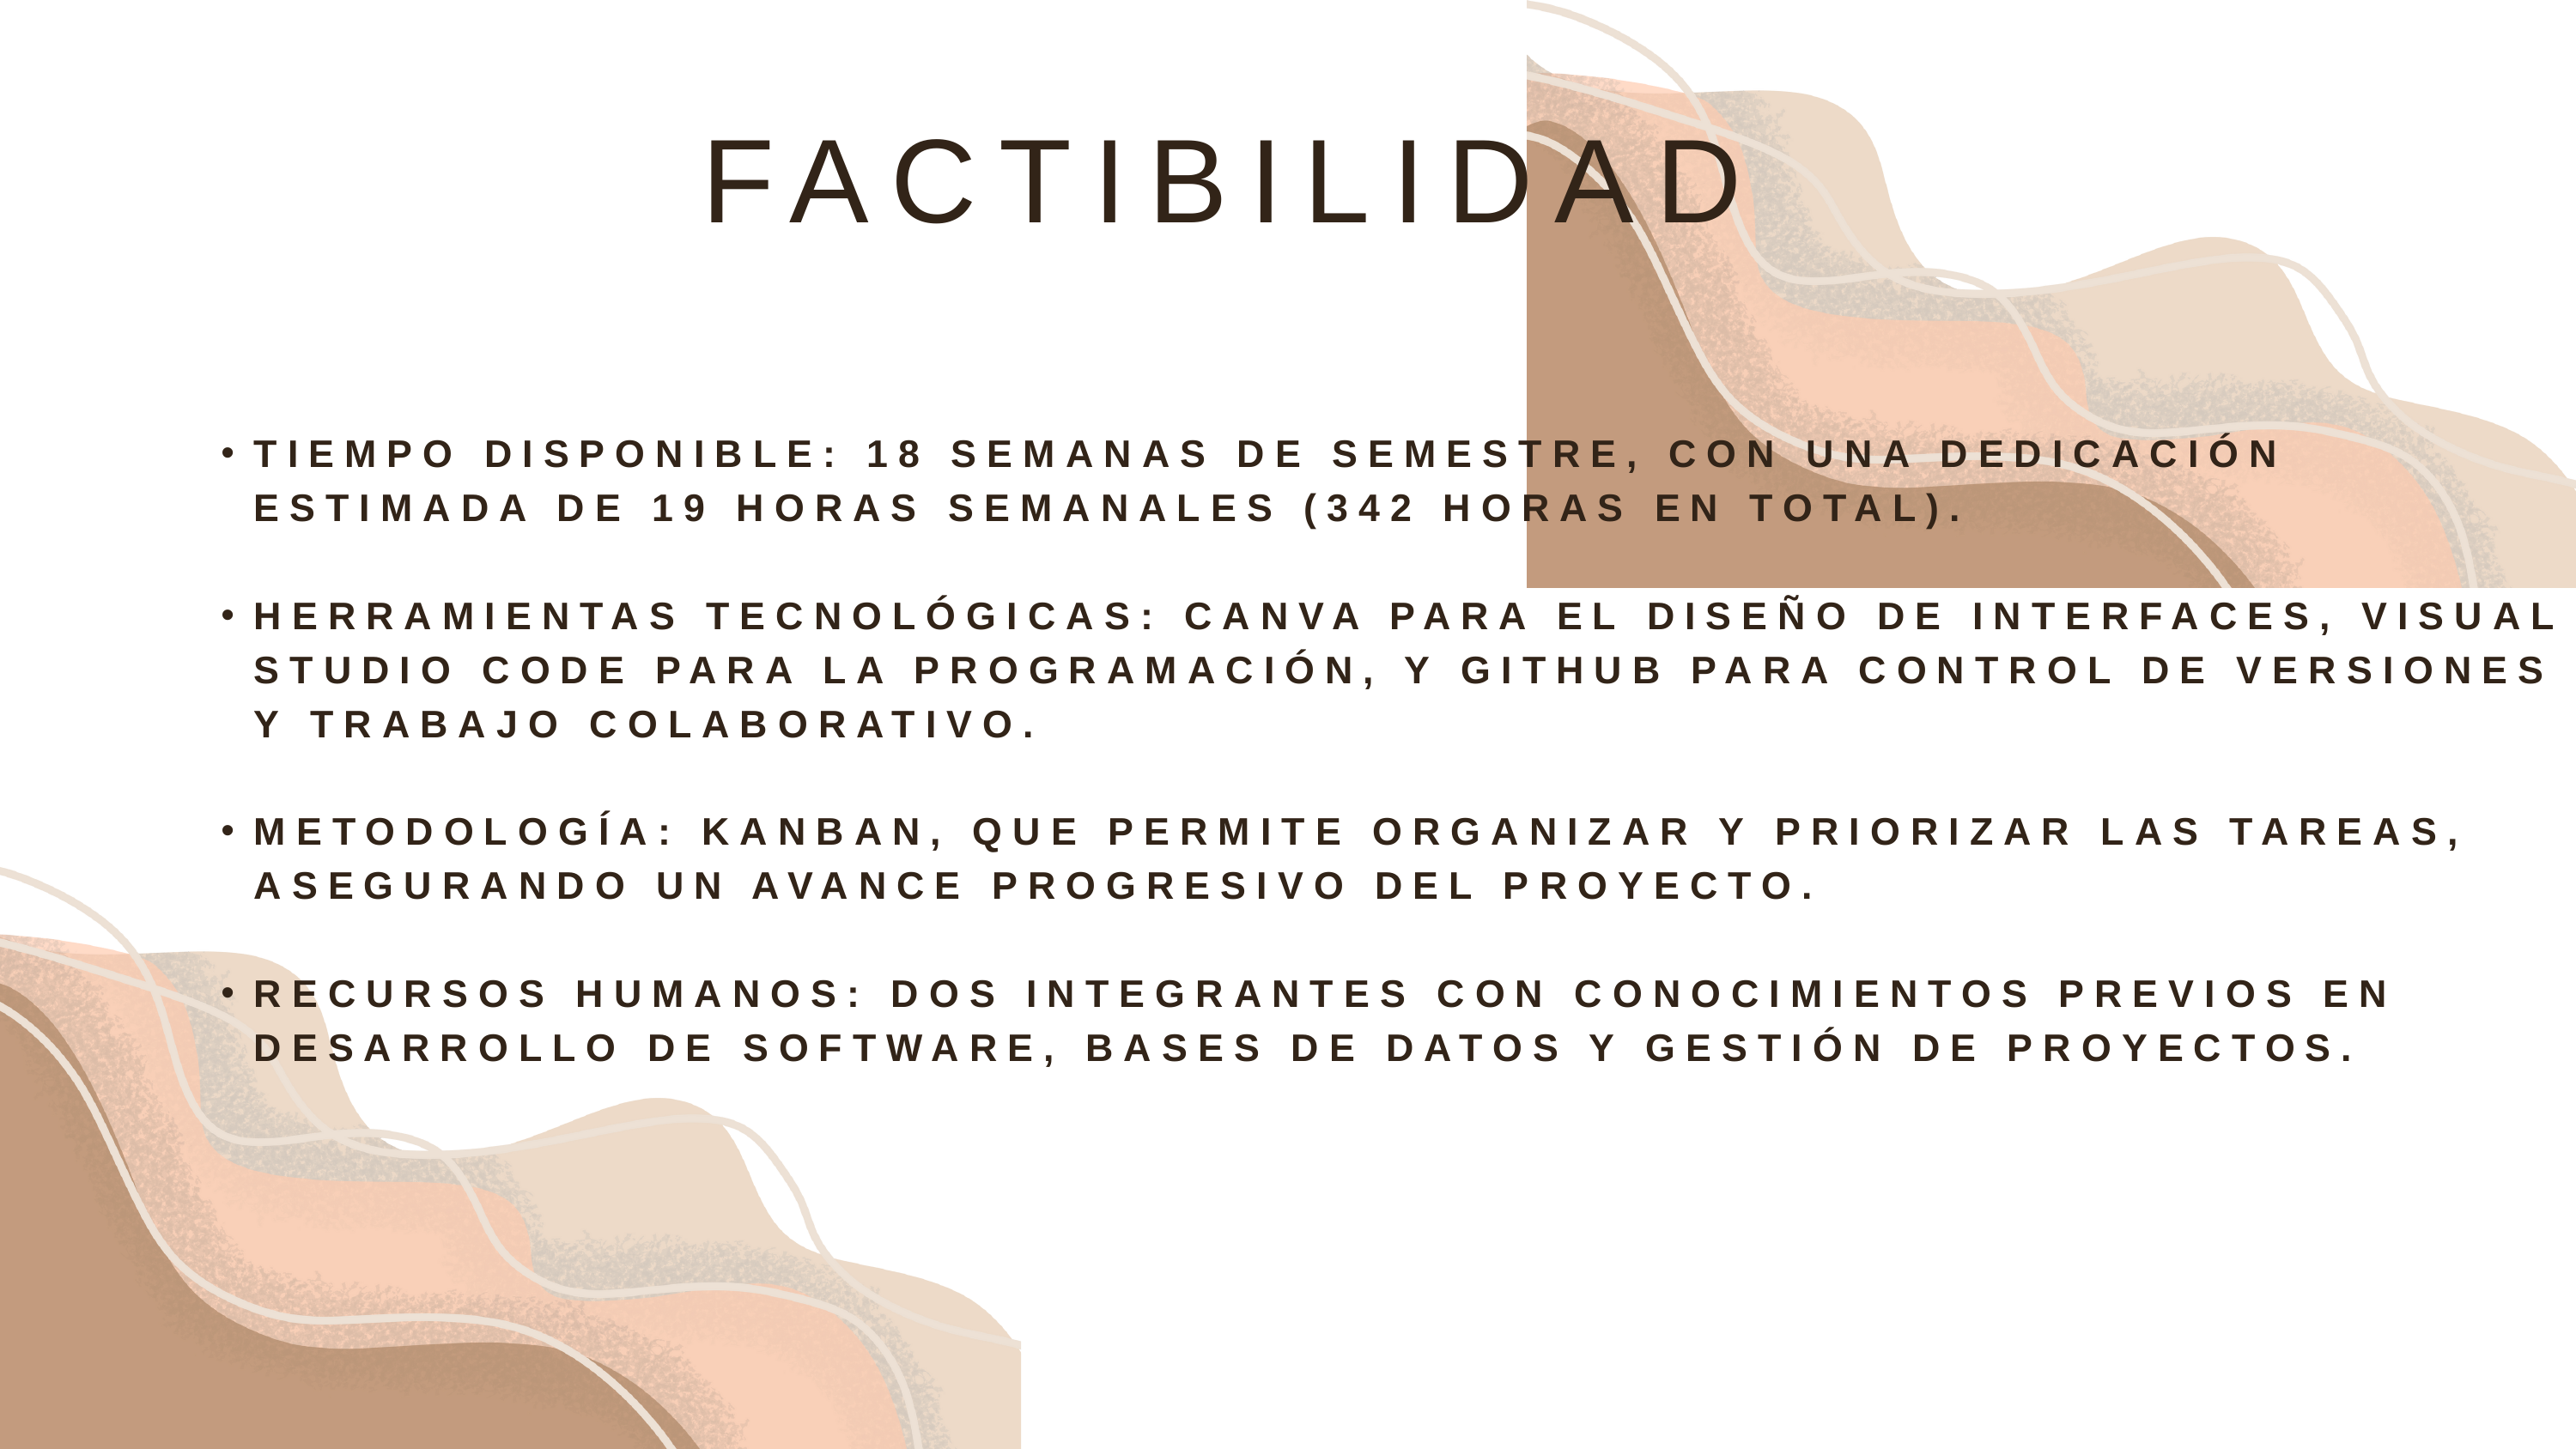

FACTIBILIDAD

TIEMPO DISPONIBLE: 18 SEMANAS DE SEMESTRE, CON UNA DEDICACIÓN ESTIMADA DE 19 HORAS SEMANALES (342 HORAS EN TOTAL).

HERRAMIENTAS TECNOLÓGICAS: CANVA PARA EL DISEÑO DE INTERFACES, VISUAL STUDIO CODE PARA LA PROGRAMACIÓN, Y GITHUB PARA CONTROL DE VERSIONES Y TRABAJO COLABORATIVO.

METODOLOGÍA: KANBAN, QUE PERMITE ORGANIZAR Y PRIORIZAR LAS TAREAS, ASEGURANDO UN AVANCE PROGRESIVO DEL PROYECTO.

RECURSOS HUMANOS: DOS INTEGRANTES CON CONOCIMIENTOS PREVIOS EN DESARROLLO DE SOFTWARE, BASES DE DATOS Y GESTIÓN DE PROYECTOS.